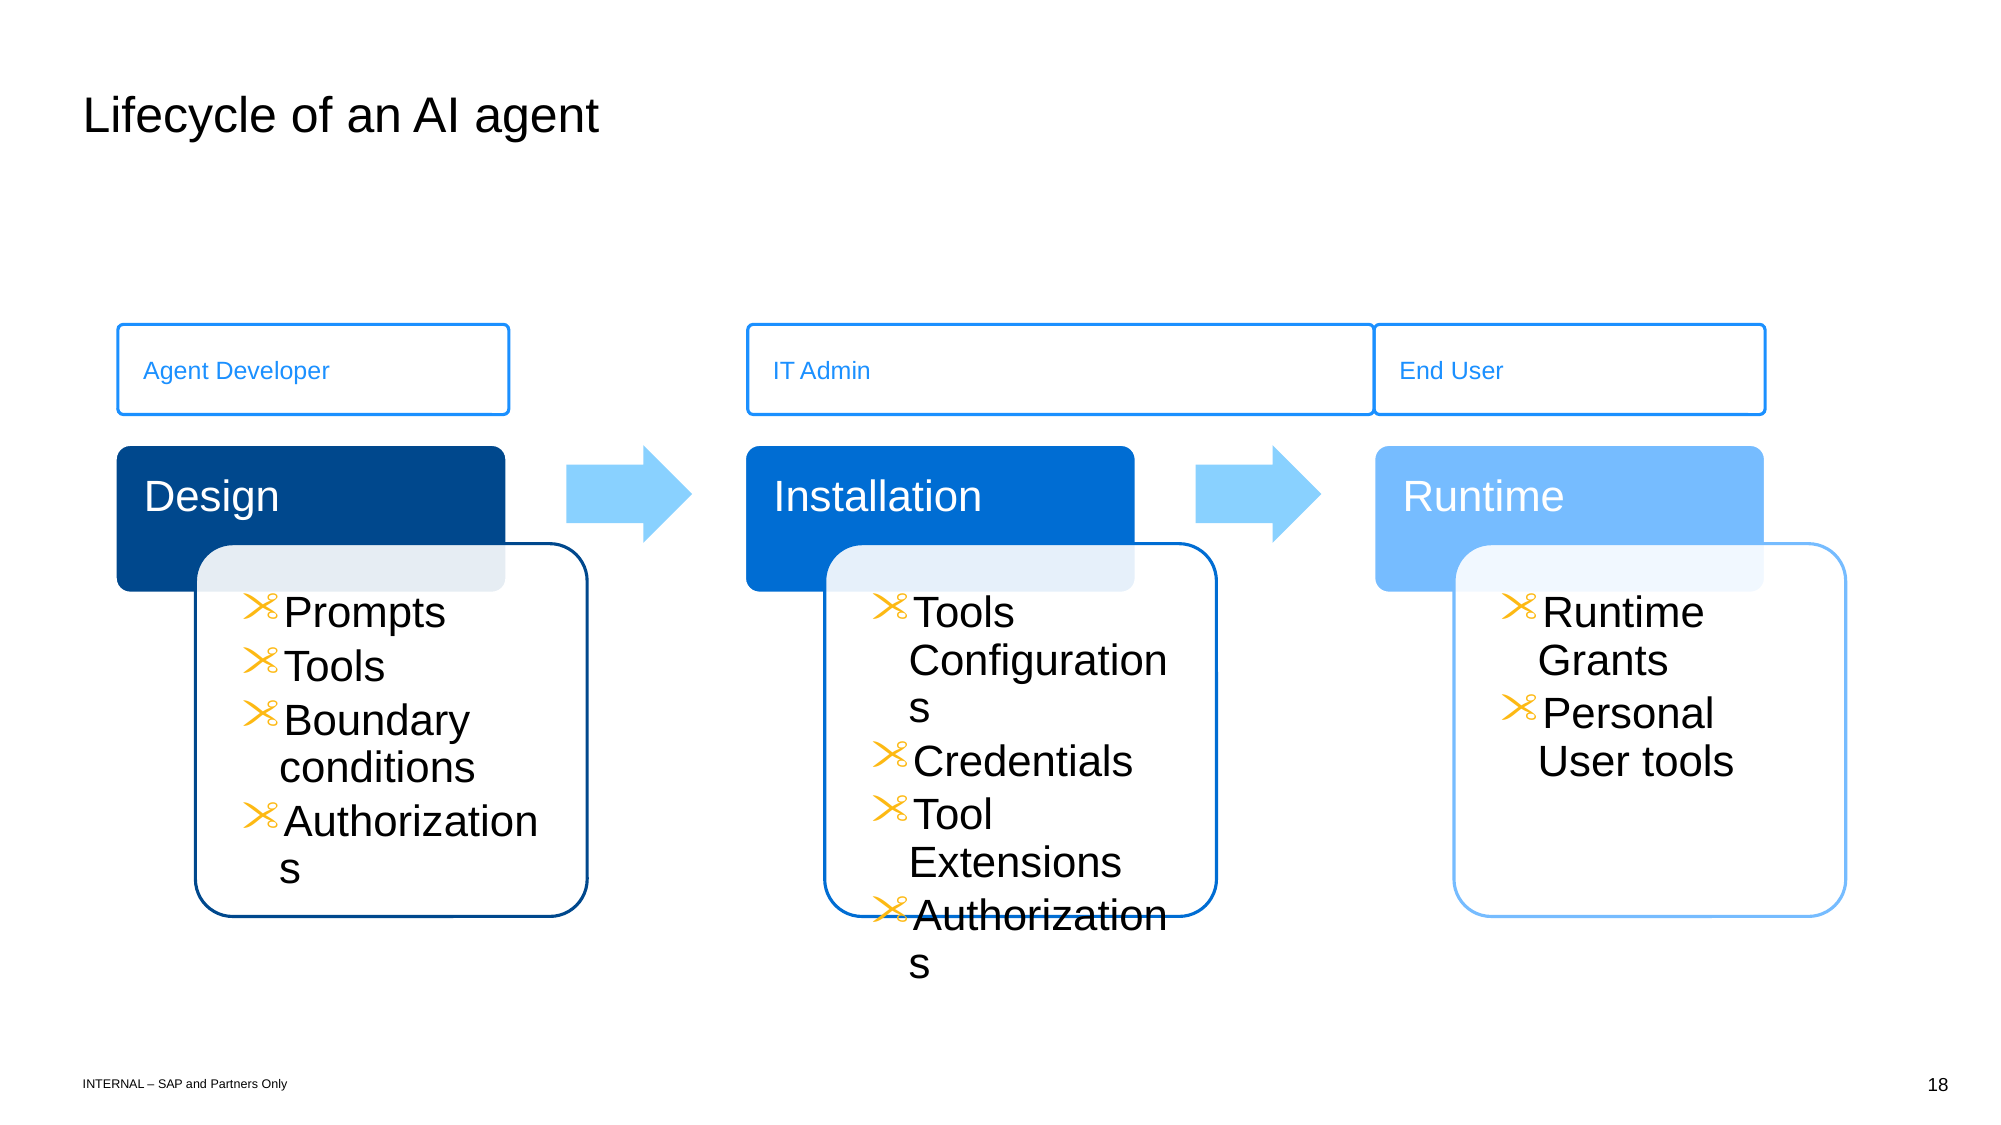

# Lifecycle of an AI agent
Design
Prompts
Tools
Boundary conditions
Authorizations

Installation
Tools Configurations
Credentials
Tool Extensions
Authorizations

Runtime
Runtime Grants
Personal User tools

End User
IT Admin
Agent Developer